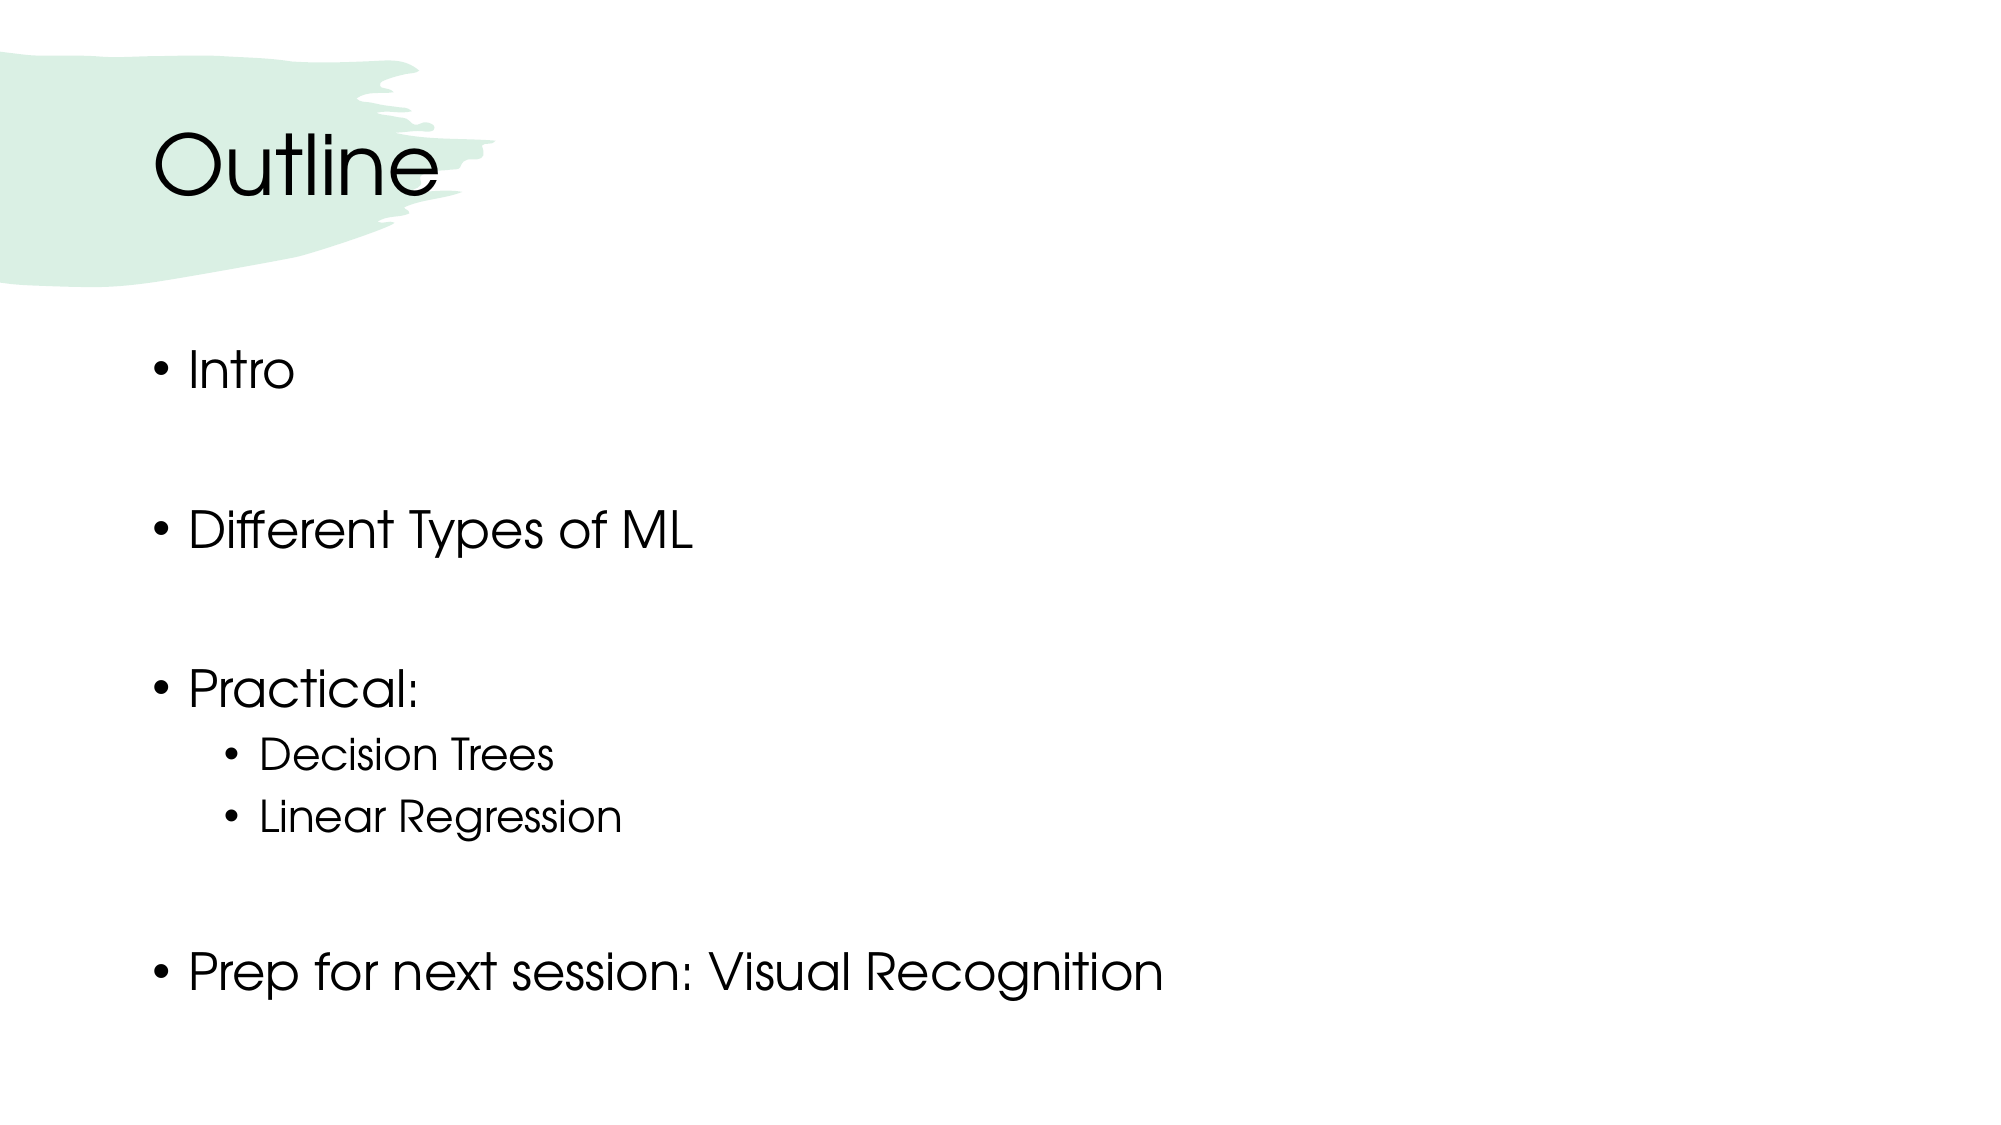

# Outline
Intro

Different Types of ML

Practical:
Decision Trees
Linear Regression

Prep for next session: Visual Recognition